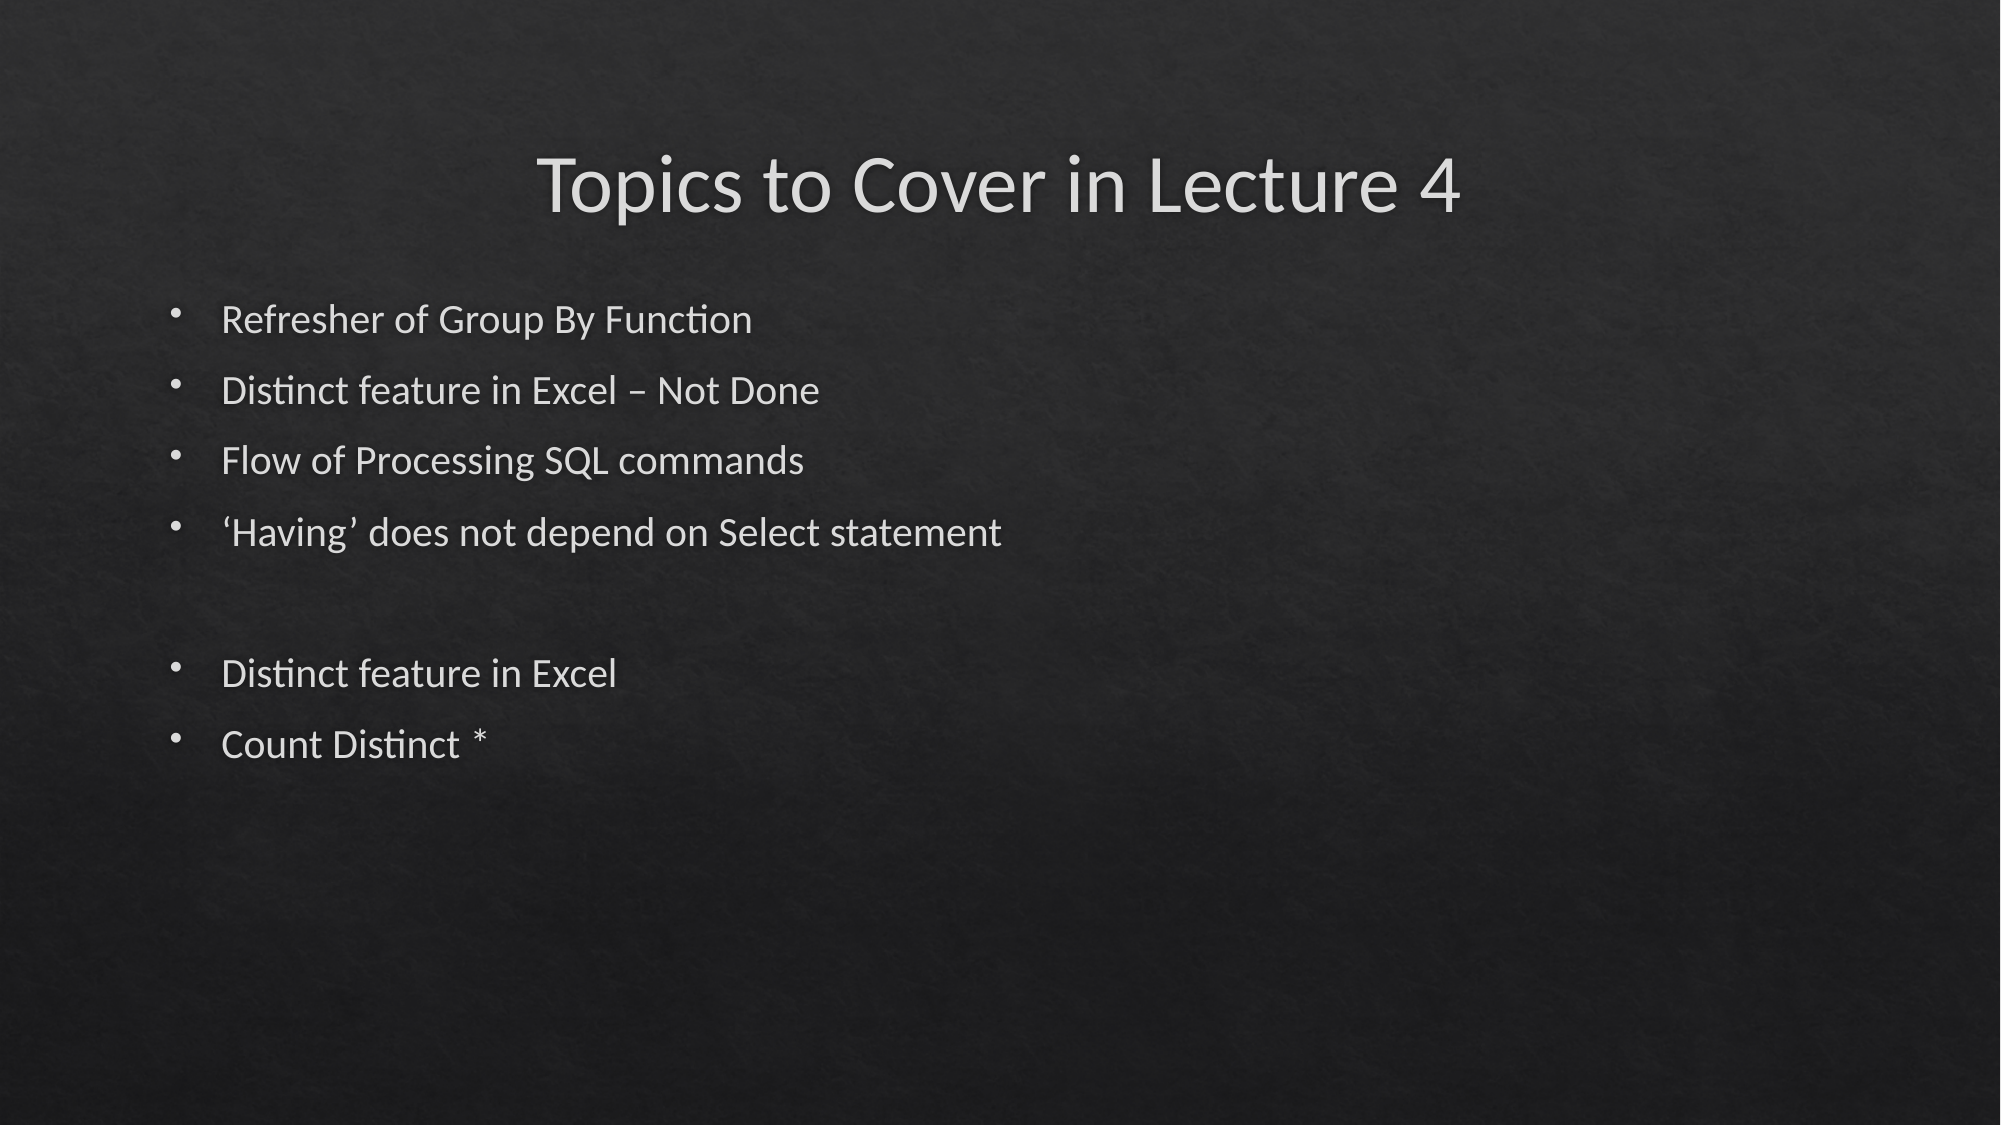

# Topics to Cover in Lecture 4
Refresher of Group By Function
Distinct feature in Excel – Not Done
Flow of Processing SQL commands
‘Having’ does not depend on Select statement

Distinct feature in Excel
Count Distinct *